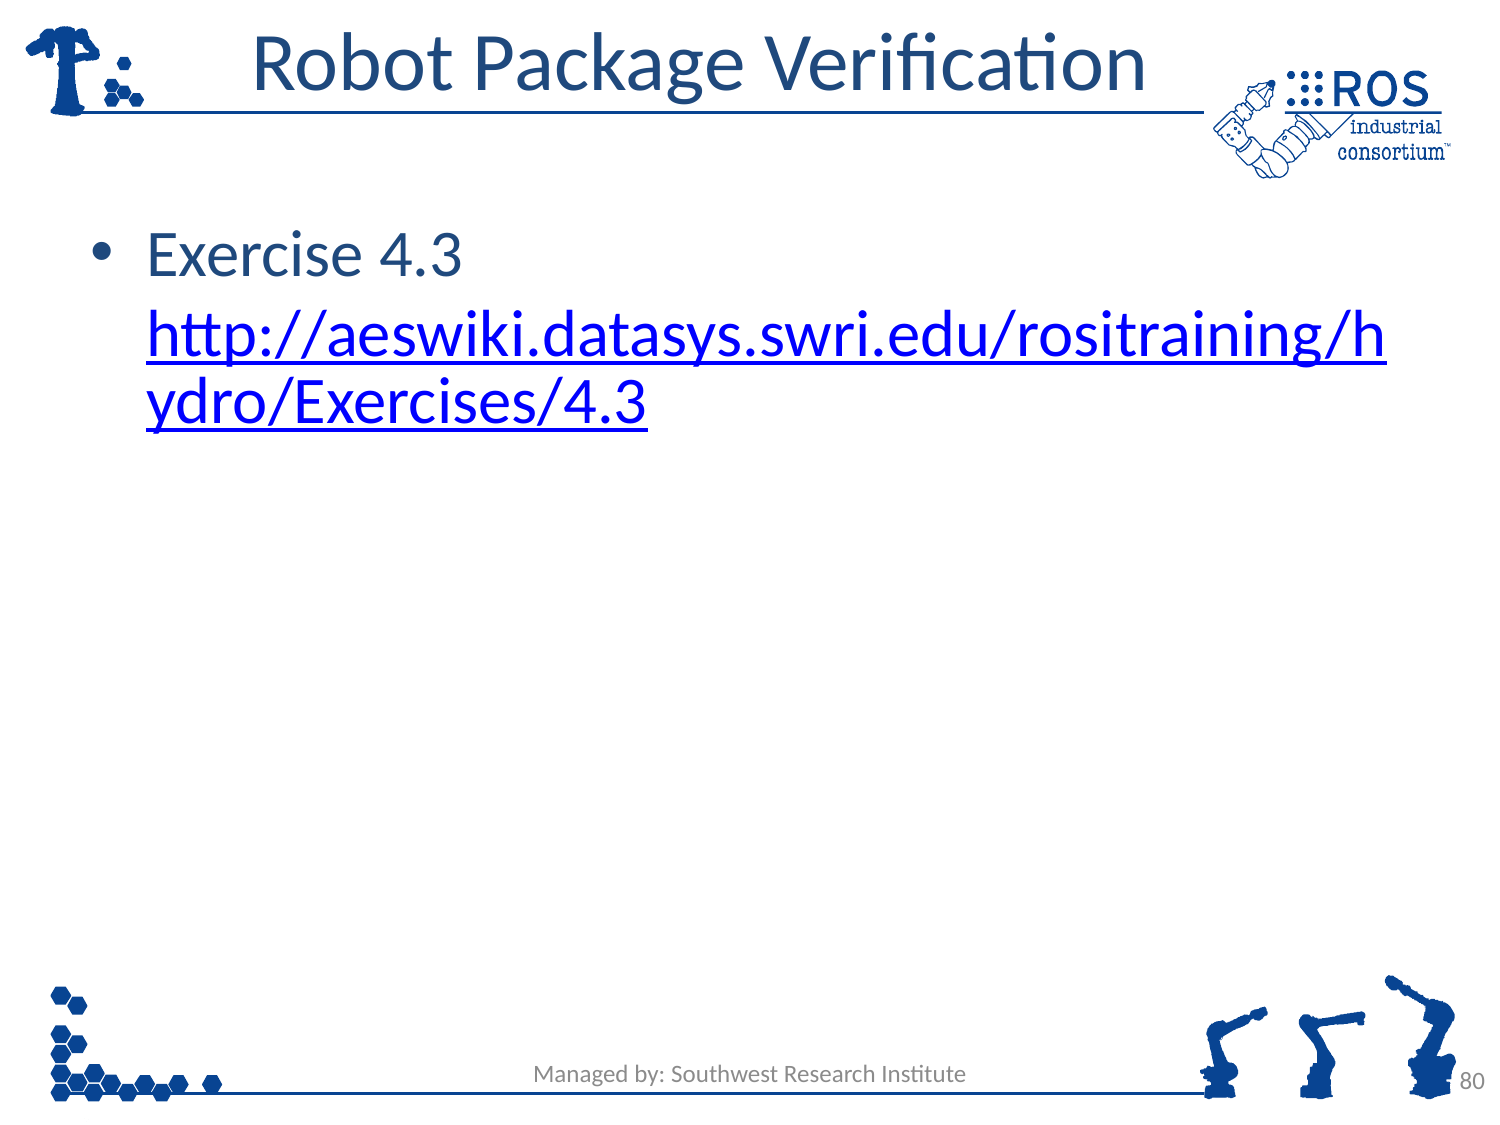

# Robot Package Verification
Exercise 4.3 http://aeswiki.datasys.swri.edu/rositraining/hydro/Exercises/4.3

Managed by: Southwest Research Institute
80